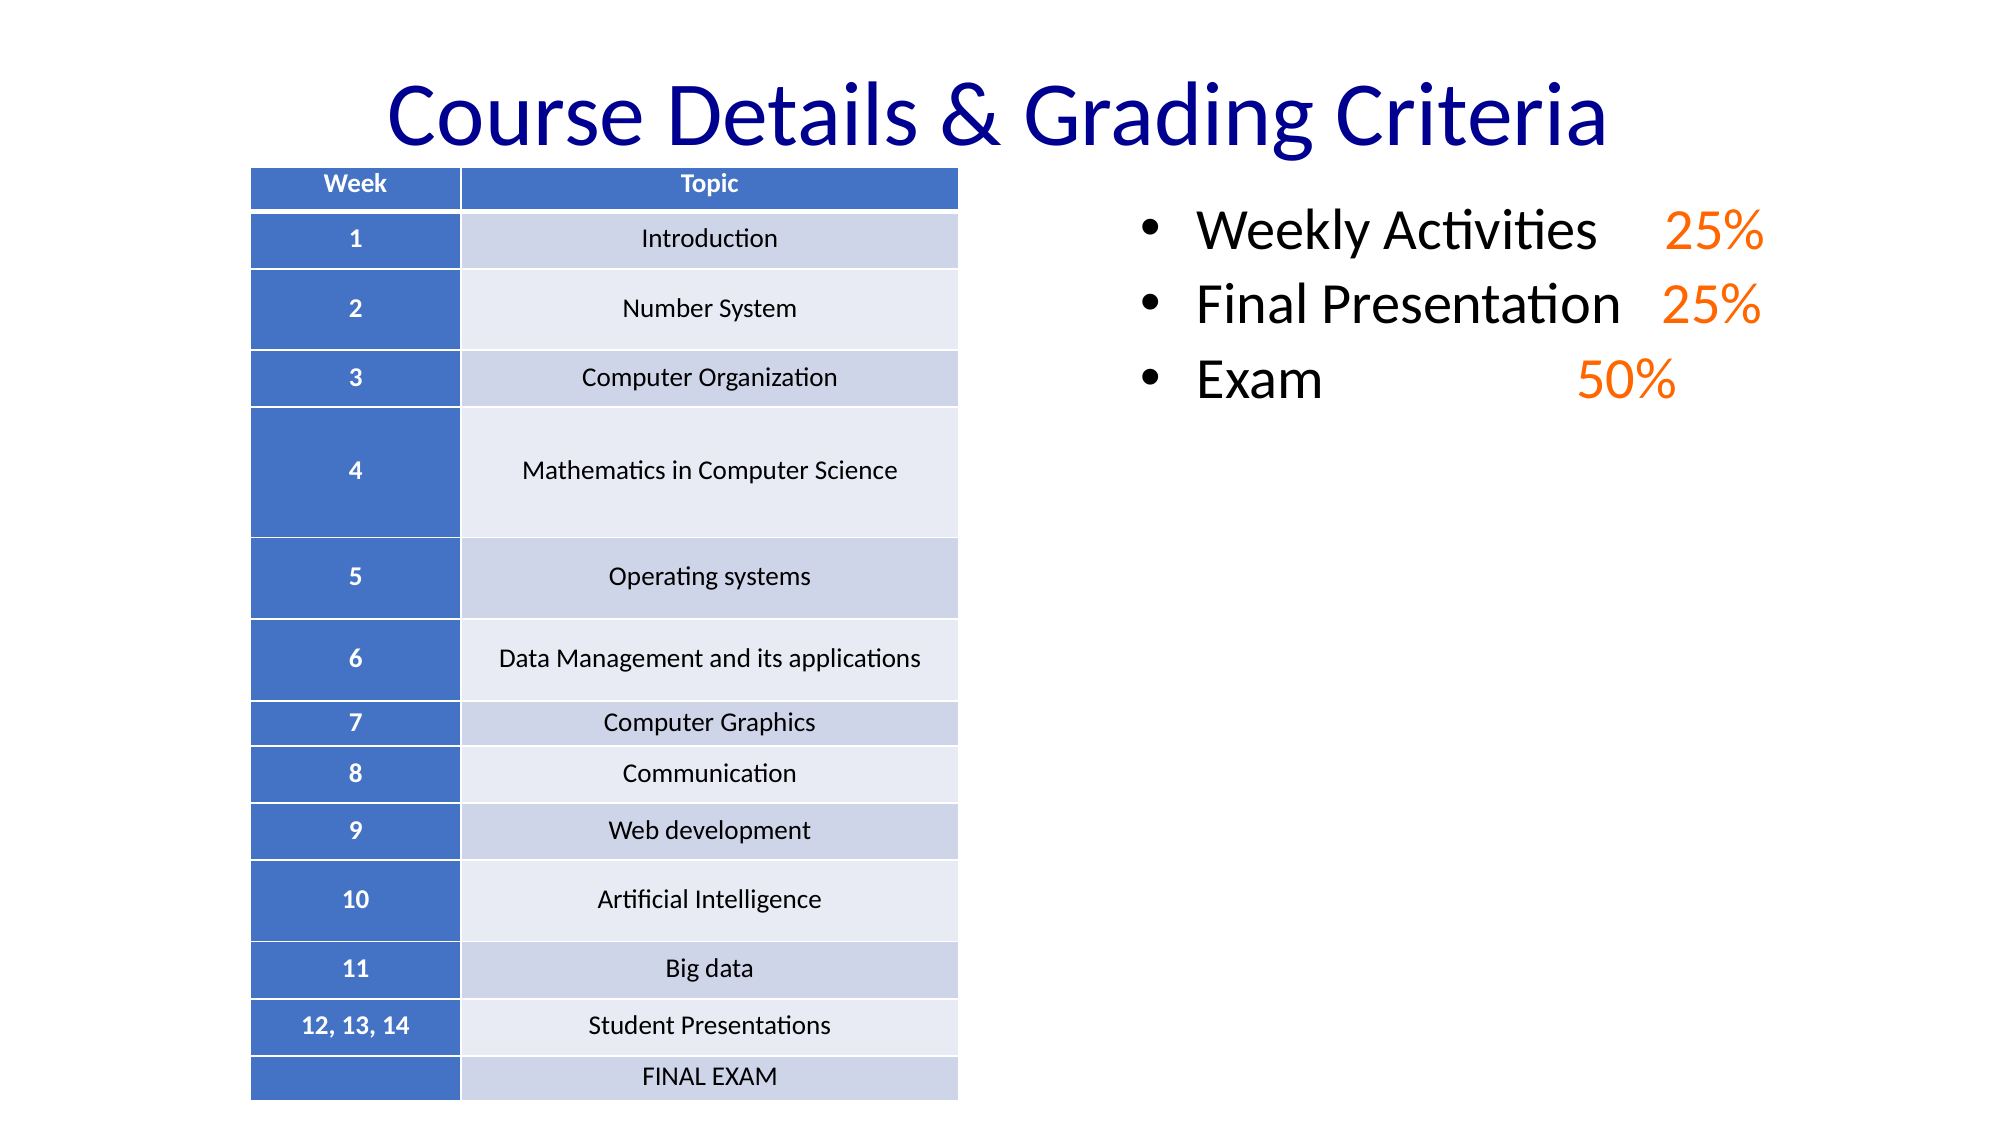

# Course Details & Grading Criteria
| Week | Topic |
| --- | --- |
| 1 | Introduction |
| 2 | Number System |
| 3 | Computer Organization |
| 4 | Mathematics in Computer Science |
| 5 | Operating systems |
| 6 | Data Management and its applications |
| 7 | Computer Graphics |
| 8 | Communication |
| 9 | Web development |
| 10 | Artificial Intelligence |
| 11 | Big data |
| 12, 13, 14 | Student Presentations |
|  | FINAL EXAM |
Weekly Activities     25%
Final Presentation   25%
Exam         	      50%